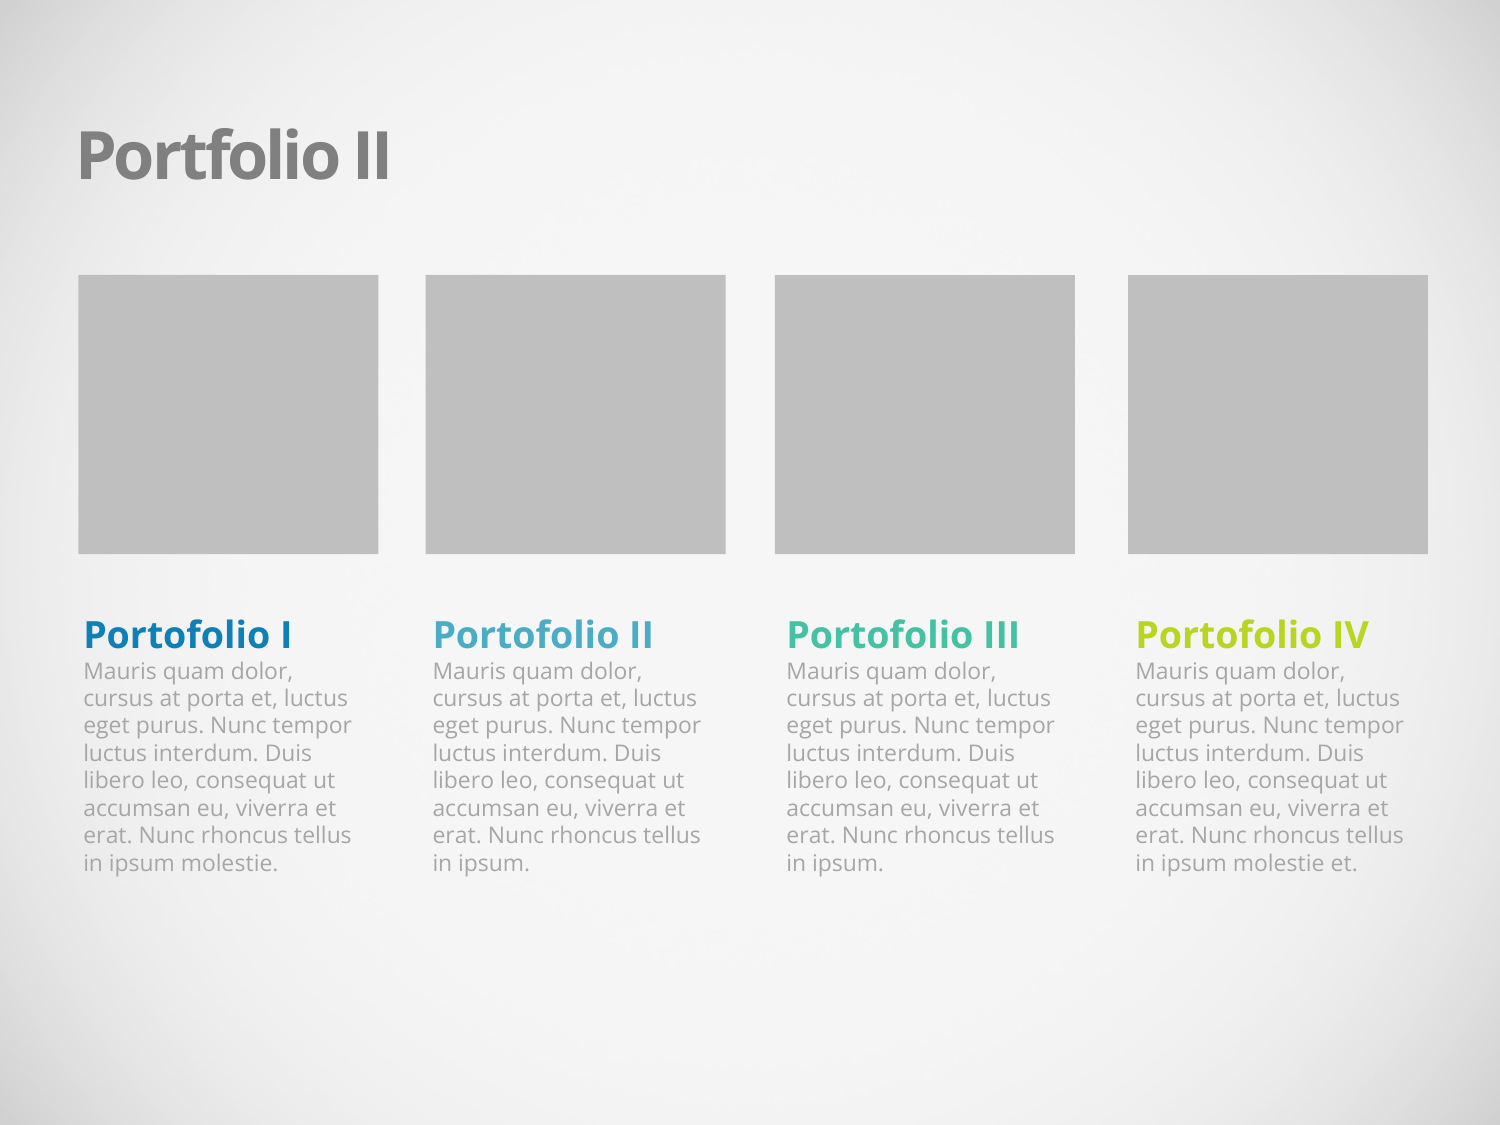

Portfolio II

Portofolio I
Mauris quam dolor, cursus at porta et, luctus eget purus. Nunc tempor luctus interdum. Duis libero leo, consequat ut accumsan eu, viverra et erat. Nunc rhoncus tellus in ipsum molestie.
Portofolio II
Mauris quam dolor, cursus at porta et, luctus eget purus. Nunc tempor luctus interdum. Duis libero leo, consequat ut accumsan eu, viverra et erat. Nunc rhoncus tellus in ipsum.
Portofolio III
Mauris quam dolor, cursus at porta et, luctus eget purus. Nunc tempor luctus interdum. Duis libero leo, consequat ut accumsan eu, viverra et erat. Nunc rhoncus tellus in ipsum.
Portofolio IV
Mauris quam dolor, cursus at porta et, luctus eget purus. Nunc tempor luctus interdum. Duis libero leo, consequat ut accumsan eu, viverra et erat. Nunc rhoncus tellus in ipsum molestie et.